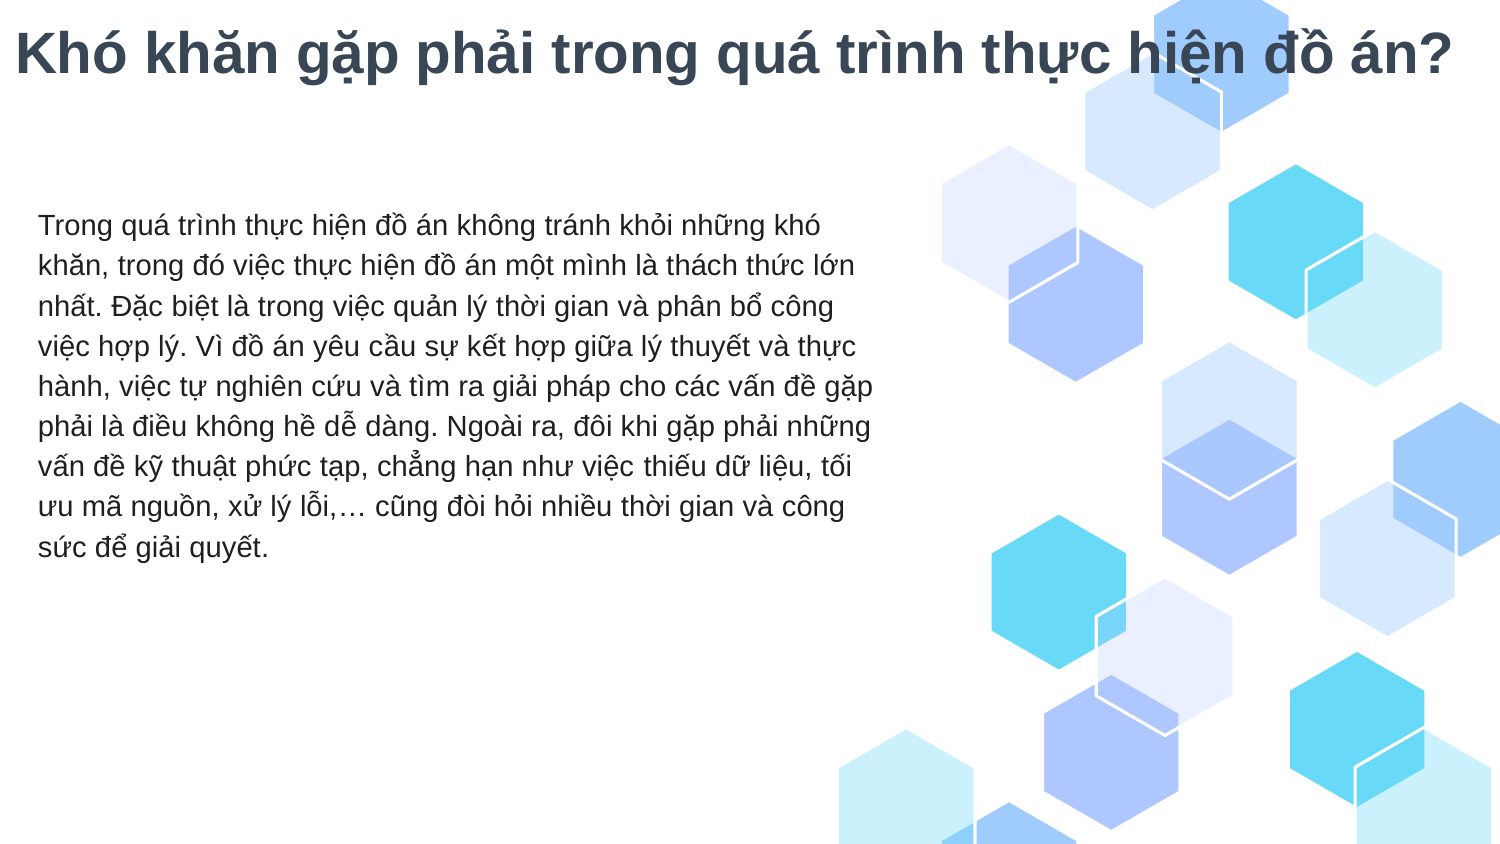

# Khó khăn gặp phải trong quá trình thực hiện đồ án?

Trong quá trình thực hiện đồ án không tránh khỏi những khó khăn, trong đó việc thực hiện đồ án một mình là thách thức lớn nhất. Đặc biệt là trong việc quản lý thời gian và phân bổ công việc hợp lý. Vì đồ án yêu cầu sự kết hợp giữa lý thuyết và thực hành, việc tự nghiên cứu và tìm ra giải pháp cho các vấn đề gặp phải là điều không hề dễ dàng. Ngoài ra, đôi khi gặp phải những vấn đề kỹ thuật phức tạp, chẳng hạn như việc thiếu dữ liệu, tối ưu mã nguồn, xử lý lỗi,… cũng đòi hỏi nhiều thời gian và công sức để giải quyết.